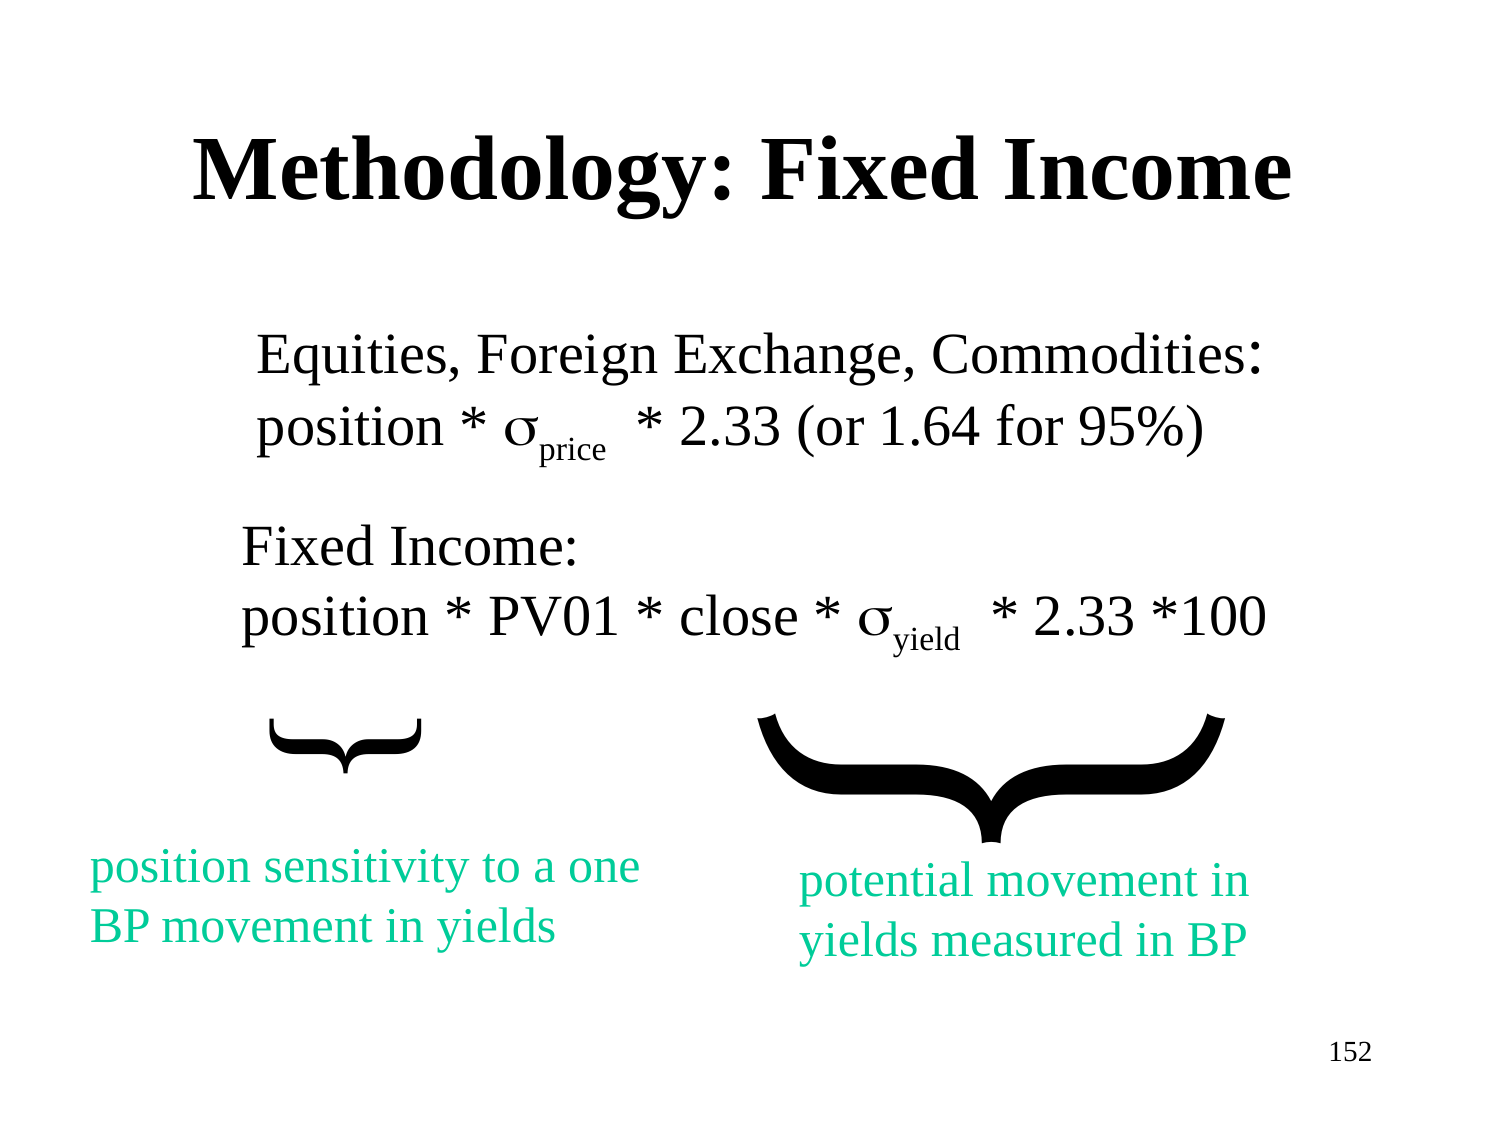

# Methodology: Fixed Income
Equities, Foreign Exchange, Commodities:
position * σprice * 2.33 (or 1.64 for 95%)
}
Fixed Income:
position * PV01 * close * σyield * 2.33 *100
}
position sensitivity to a one BP movement in yields
potential movement in
yields measured in BP
152